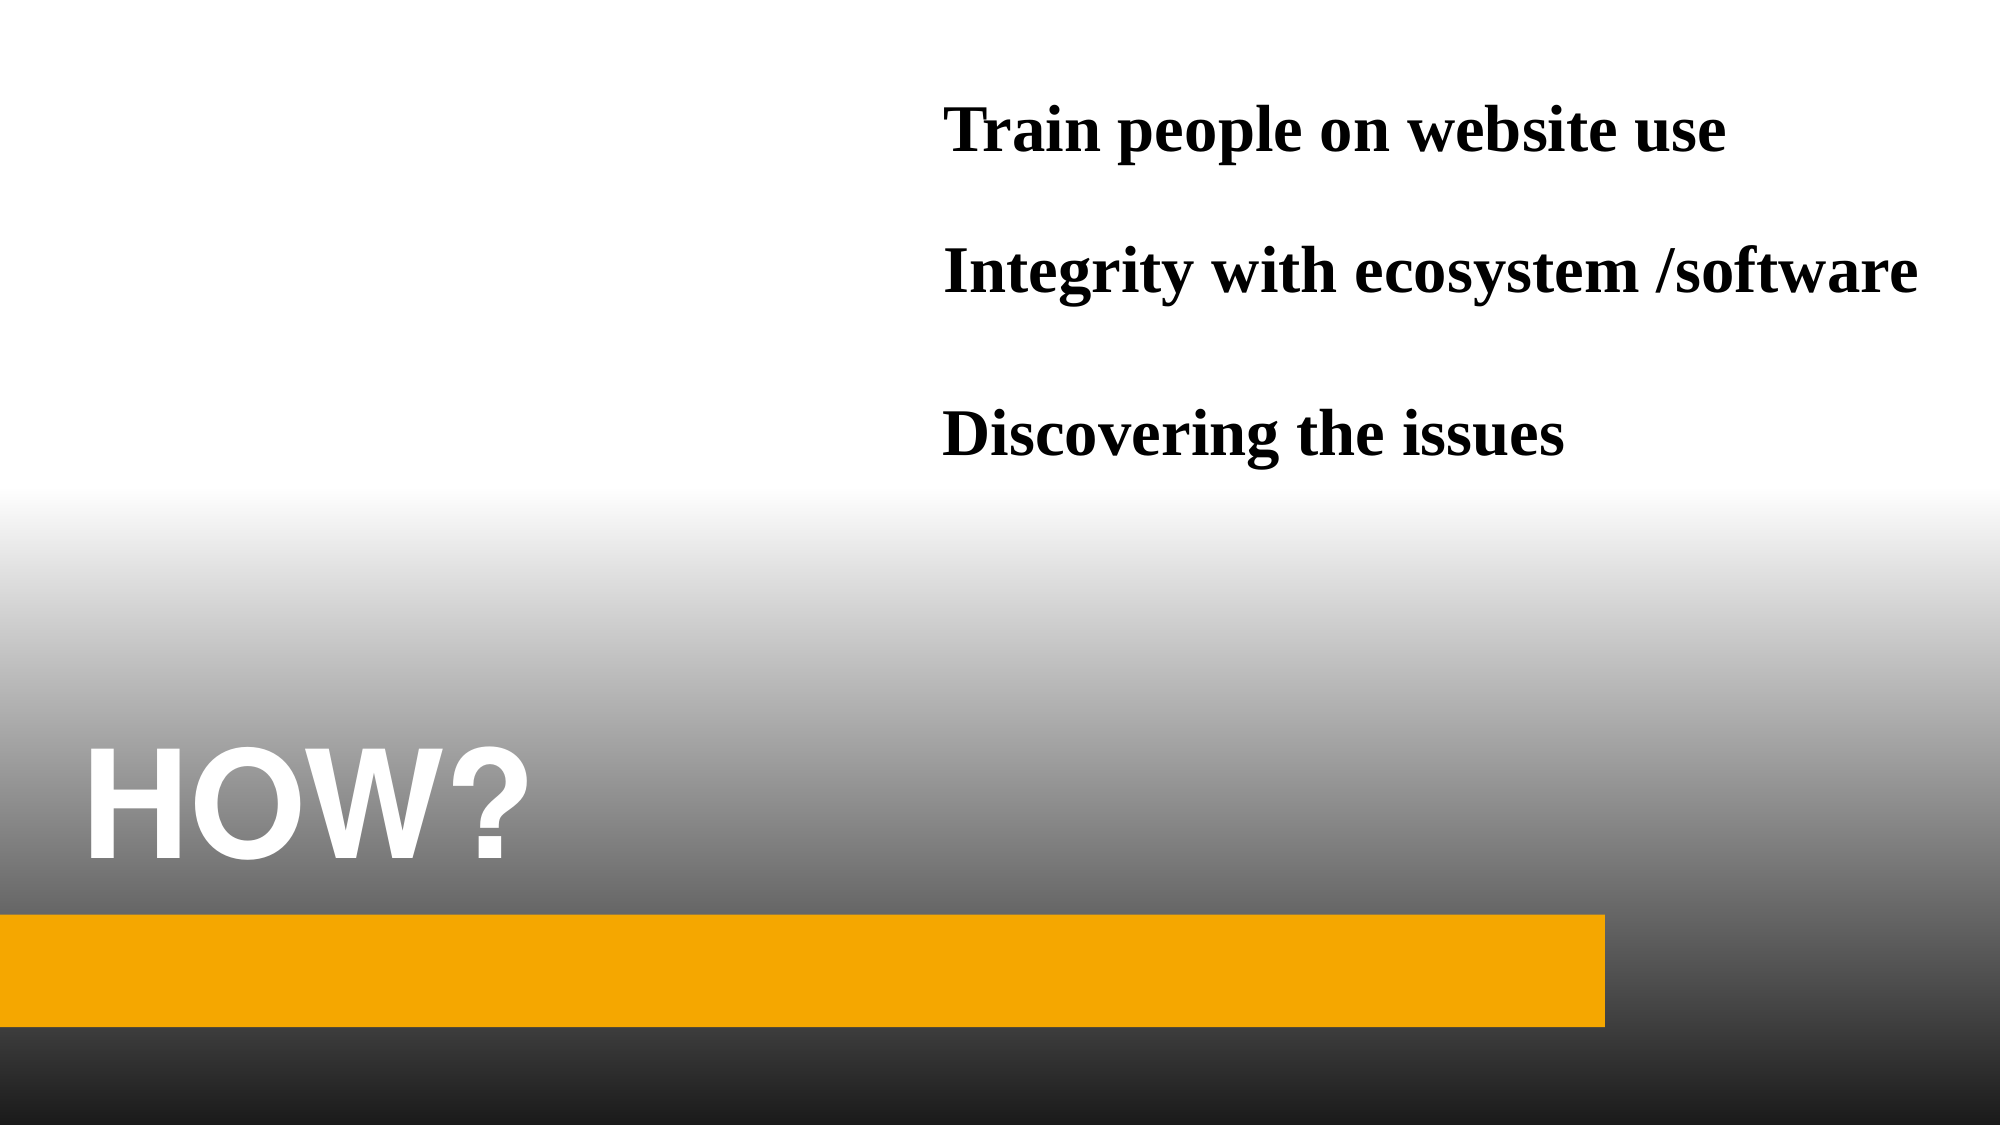

Train people on website use
Integrity with ecosystem /software
Discovering the issues
# HOW?